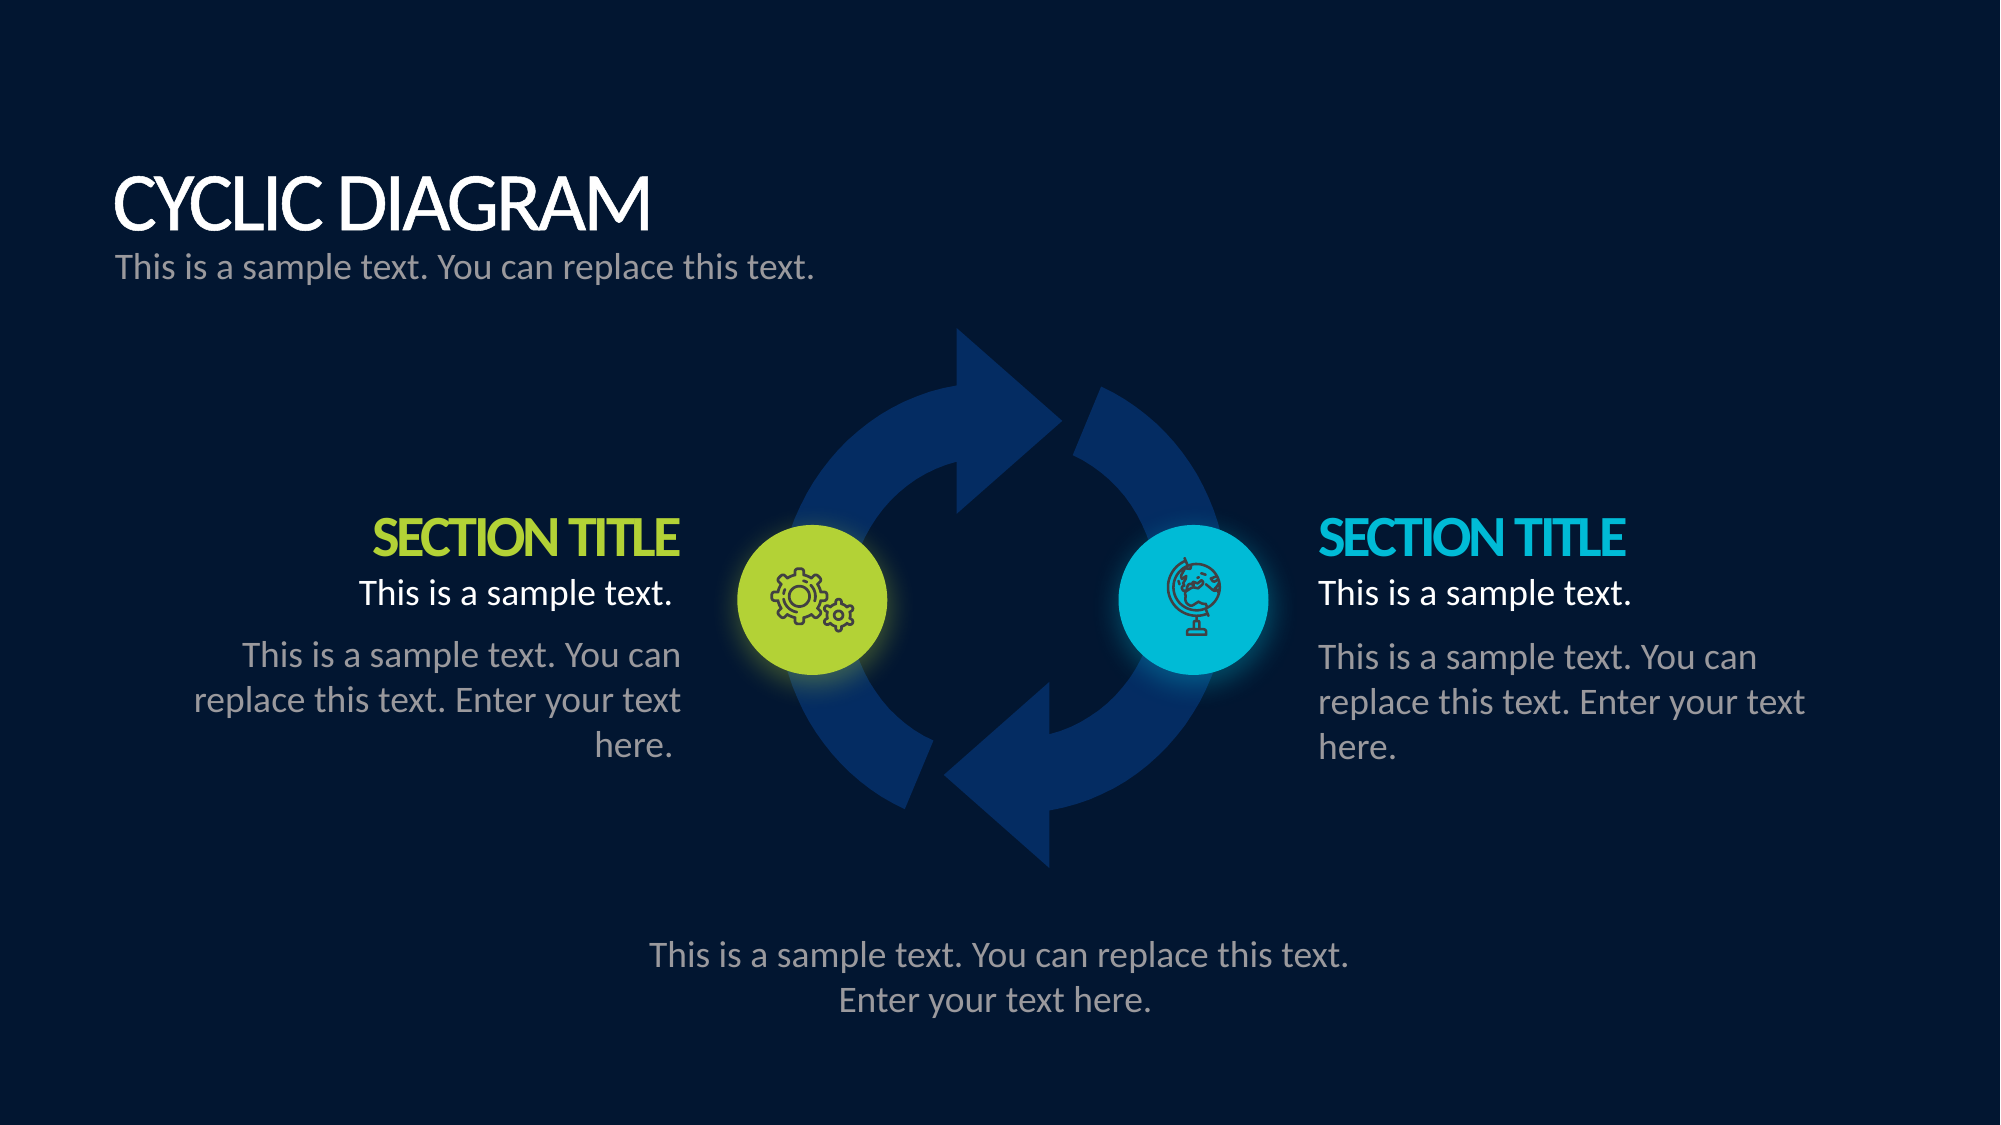

cyclic diagram
This is a sample text. You can replace this text.

Section Title
This is a sample text.
Section Title
This is a sample text.

This is a sample text. You can replace this text. Enter your text here.
This is a sample text. You can replace this text. Enter your text here.
This is a sample text. You can replace this text. Enter your text here.